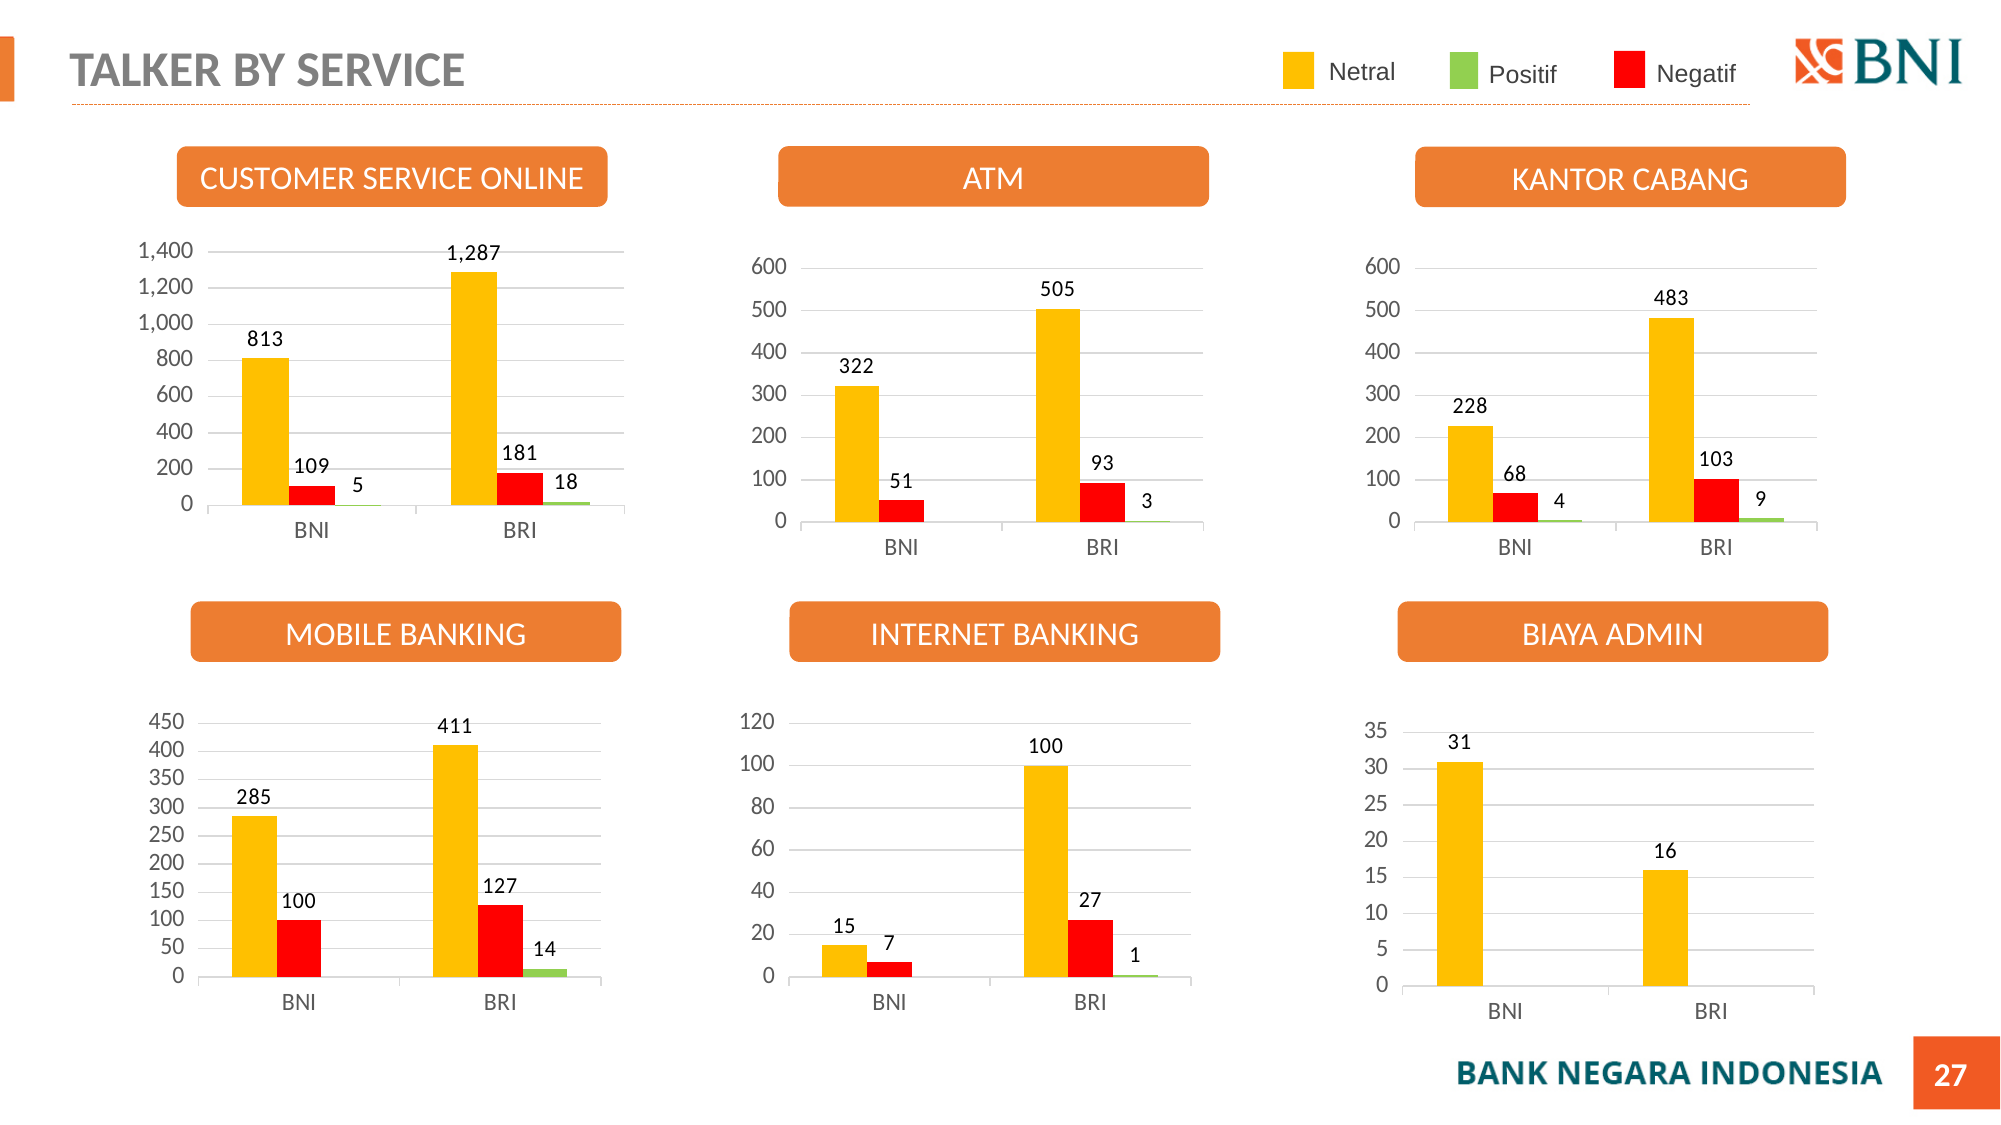

# TALKER BY SERVICE
Netral
Negatif

Positif

ATM
CUSTOMER SERVICE ONLINE
KANTOR CABANG

### Chart

| Category | Neutral | Negative | Positive |
|---|---|---|---|
| BNI | 322.0 | 51.0 | None |
| BRI | 505.0 | 93.0 | 3.0 |

### Chart

| Category | Neutral | Negative | Positive |
|---|---|---|---|
| BNI | 228.0 | 68.0 | 4.0 |
| BRI | 483.0 | 103.0 | 9.0 |

### Chart

| Category | Neutral | Negative | Positive |
|---|---|---|---|
| BNI | 813.0 | 109.0 | 5.0 |
| BRI | 1287.0 | 181.0 | 18.0 |
MOBILE BANKING
INTERNET BANKING
BIAYA ADMIN

### Chart

| Category | Neutral | Negative | Positive |
|---|---|---|---|
| BNI | 285.0 | 100.0 | None |
| BRI | 411.0 | 127.0 | 14.0 |

### Chart

| Category | Neutral | Negative | Positive |
|---|---|---|---|
| BNI | 15.0 | 7.0 | None |
| BRI | 100.0 | 27.0 | 1.0 |

### Chart

| Category | Neutral | Negative | Positive |
|---|---|---|---|
| BNI | 31.0 | None | None |
| BRI | 16.0 | None | None |
27